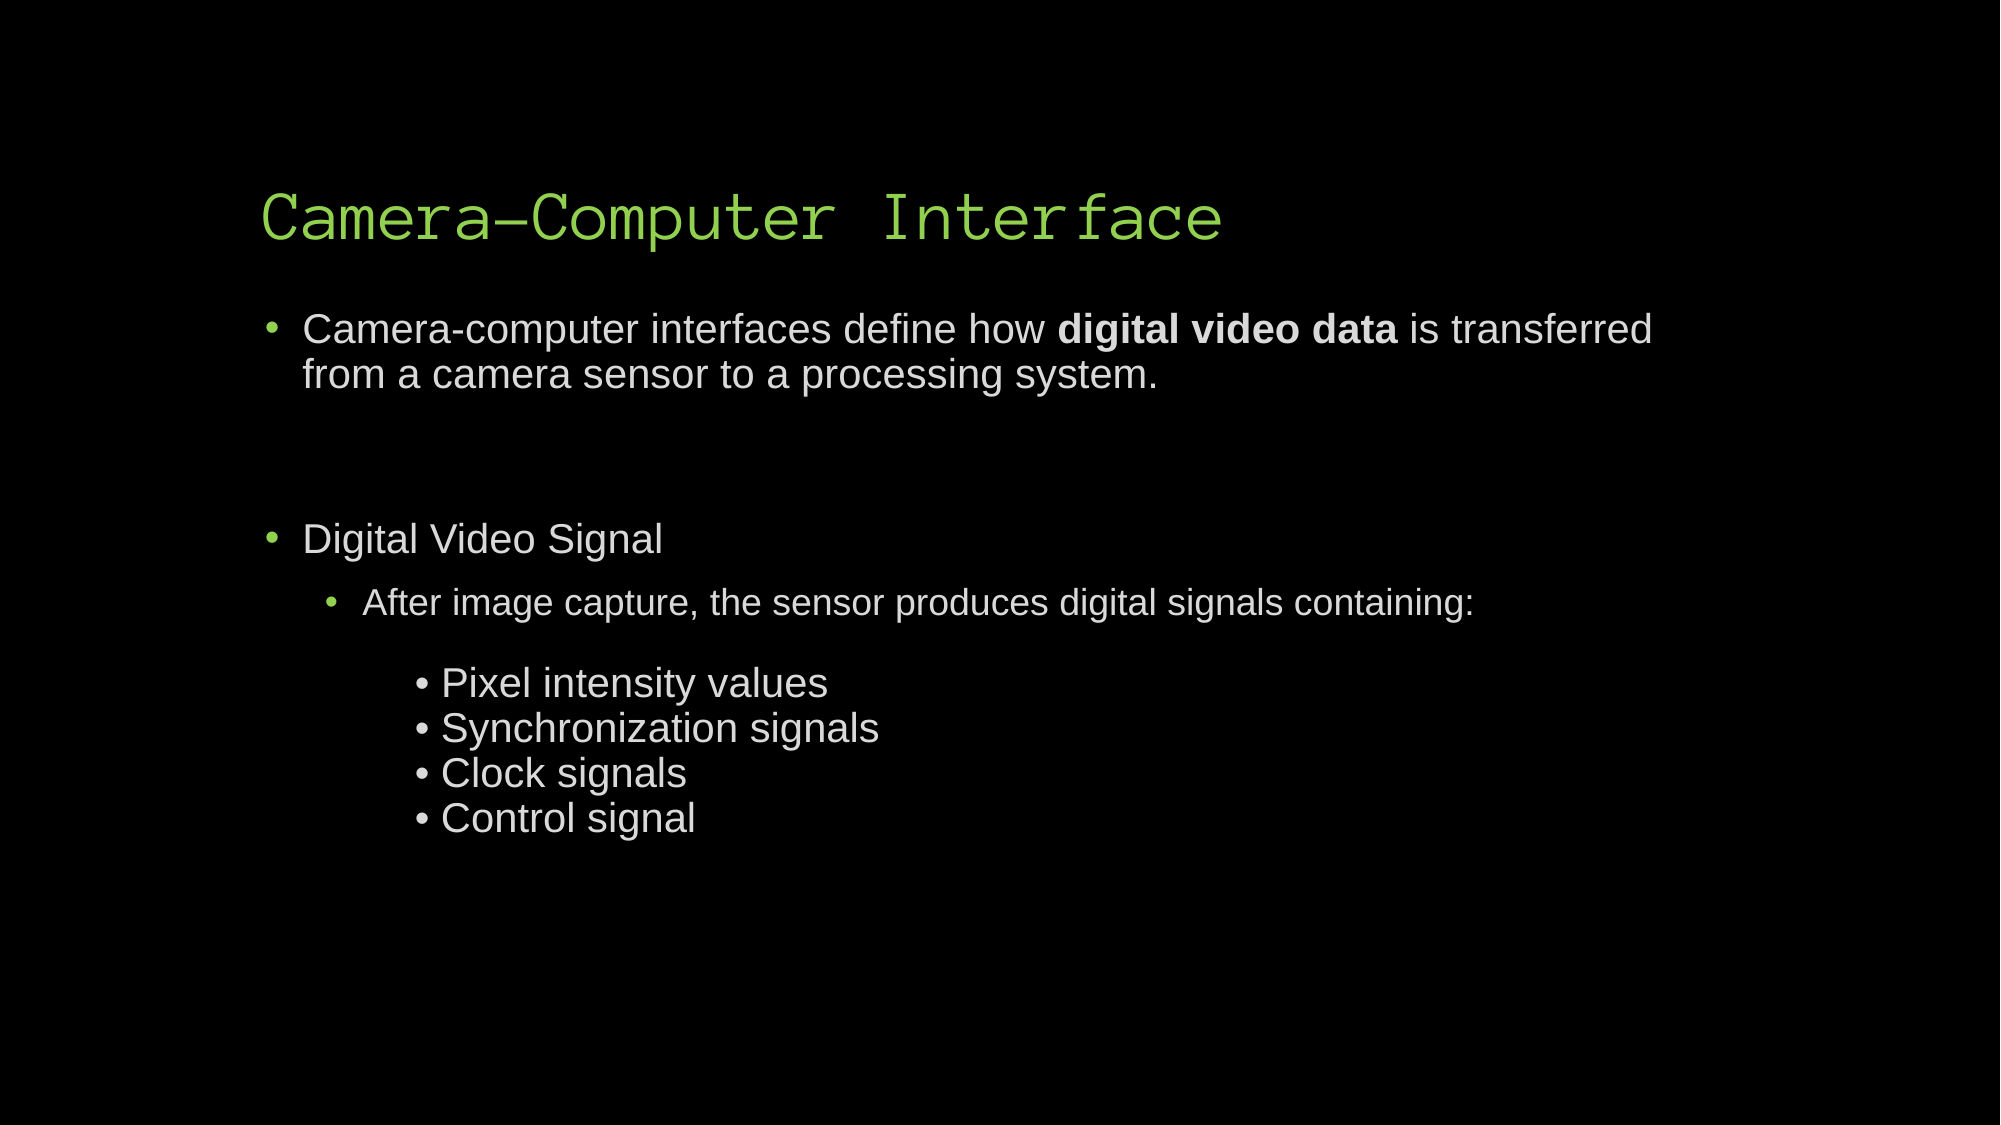

# Camera-Computer Interface
Camera-computer interfaces define how digital video data is transferred from a camera sensor to a processing system.

Digital Video Signal
After image capture, the sensor produces digital signals containing:
	• Pixel intensity values
	• Synchronization signals
	• Clock signals
	• Control signal